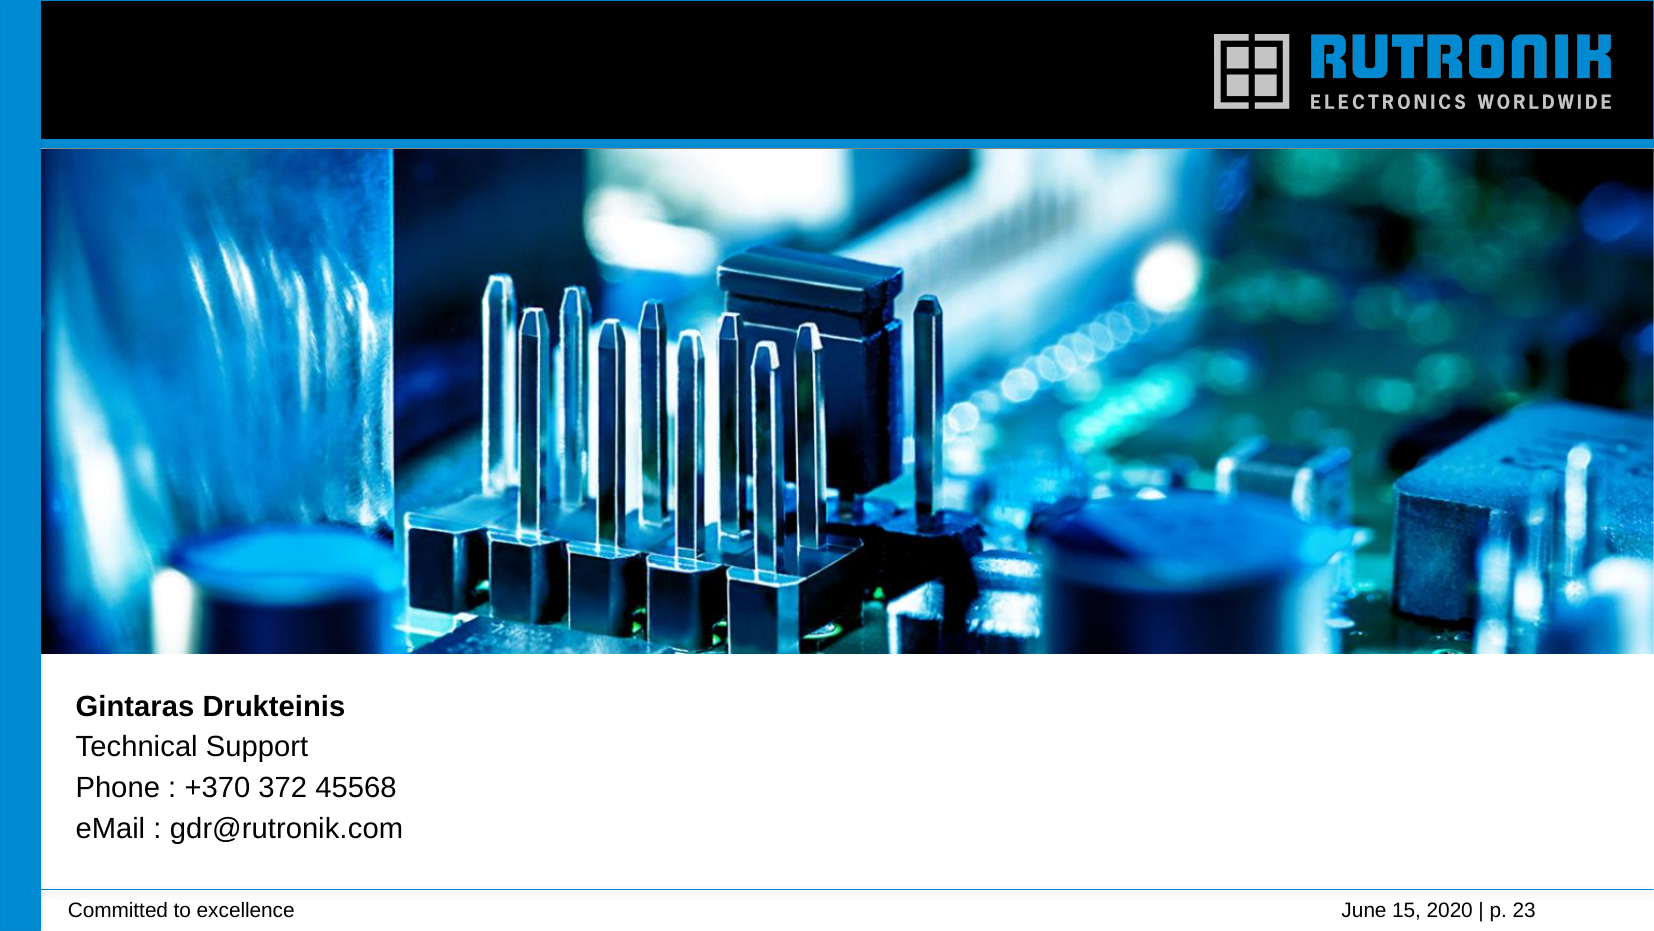

Gintaras Drukteinis
Technical Support
Phone : +370 372 45568
eMail : gdr@rutronik.com